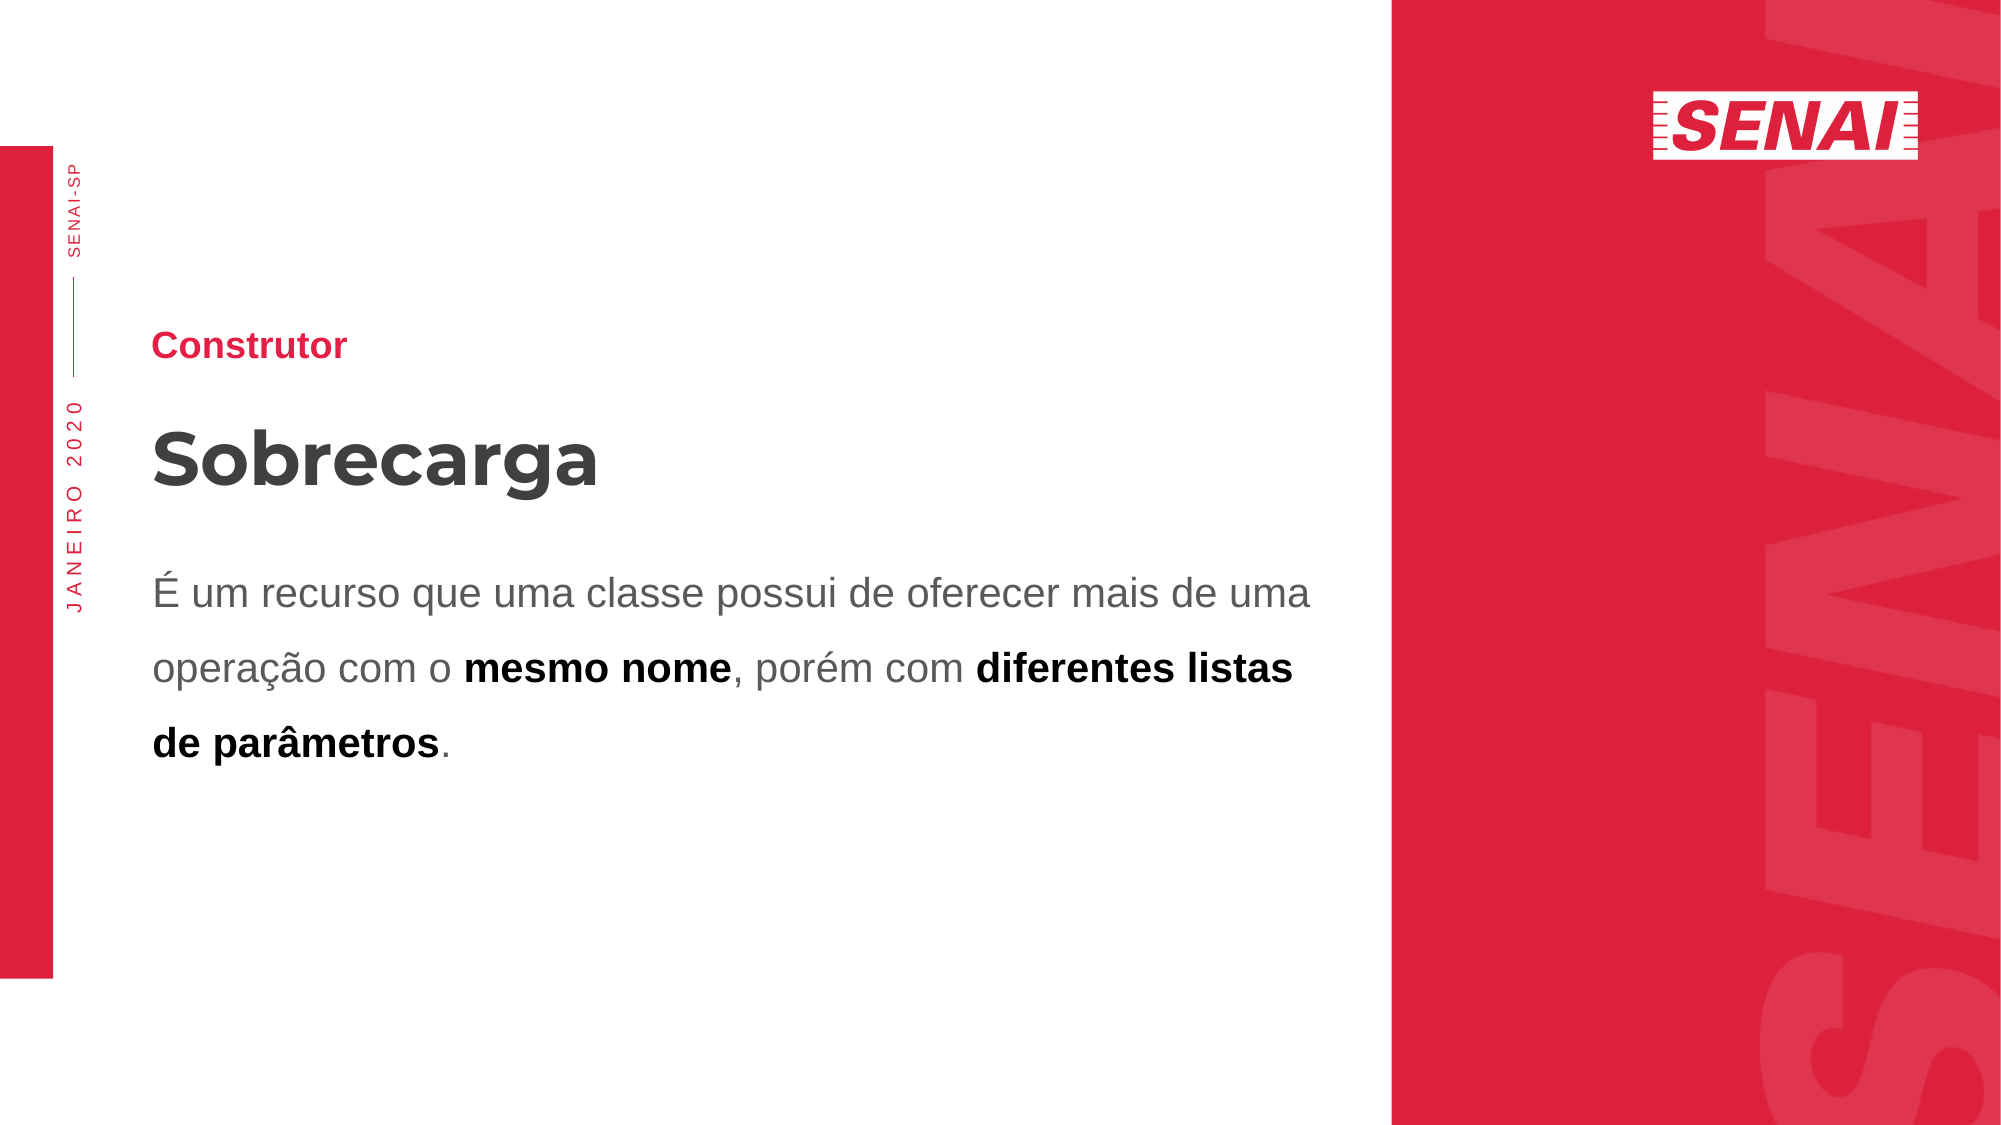

Construtor
# Sobrecarga
É um recurso que uma classe possui de oferecer mais de uma operação com o mesmo nome, porém com diferentes listas de parâmetros.